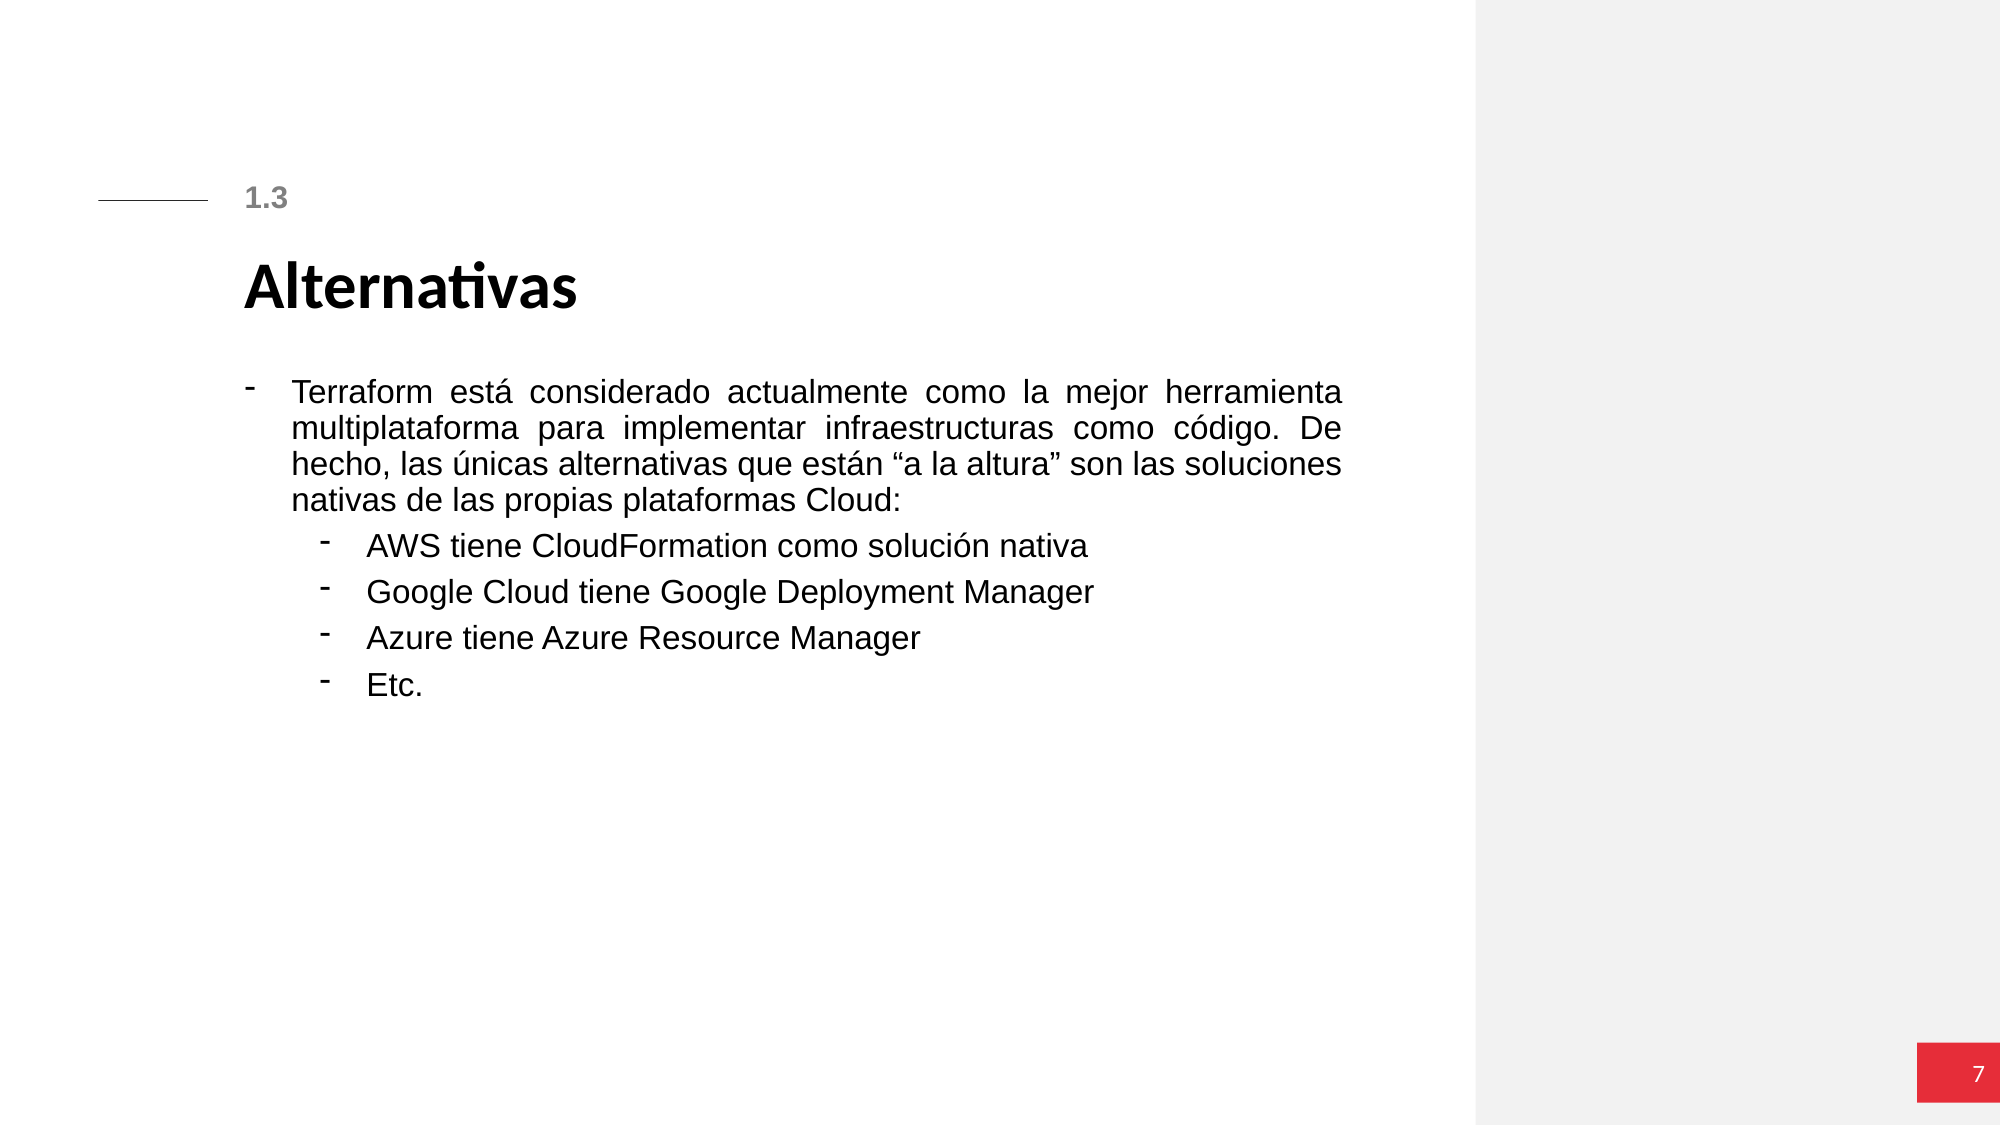

1.3
# Alternativas
Terraform está considerado actualmente como la mejor herramienta multiplataforma para implementar infraestructuras como código. De hecho, las únicas alternativas que están “a la altura” son las soluciones nativas de las propias plataformas Cloud:
AWS tiene CloudFormation como solución nativa
Google Cloud tiene Google Deployment Manager
Azure tiene Azure Resource Manager
Etc.
7